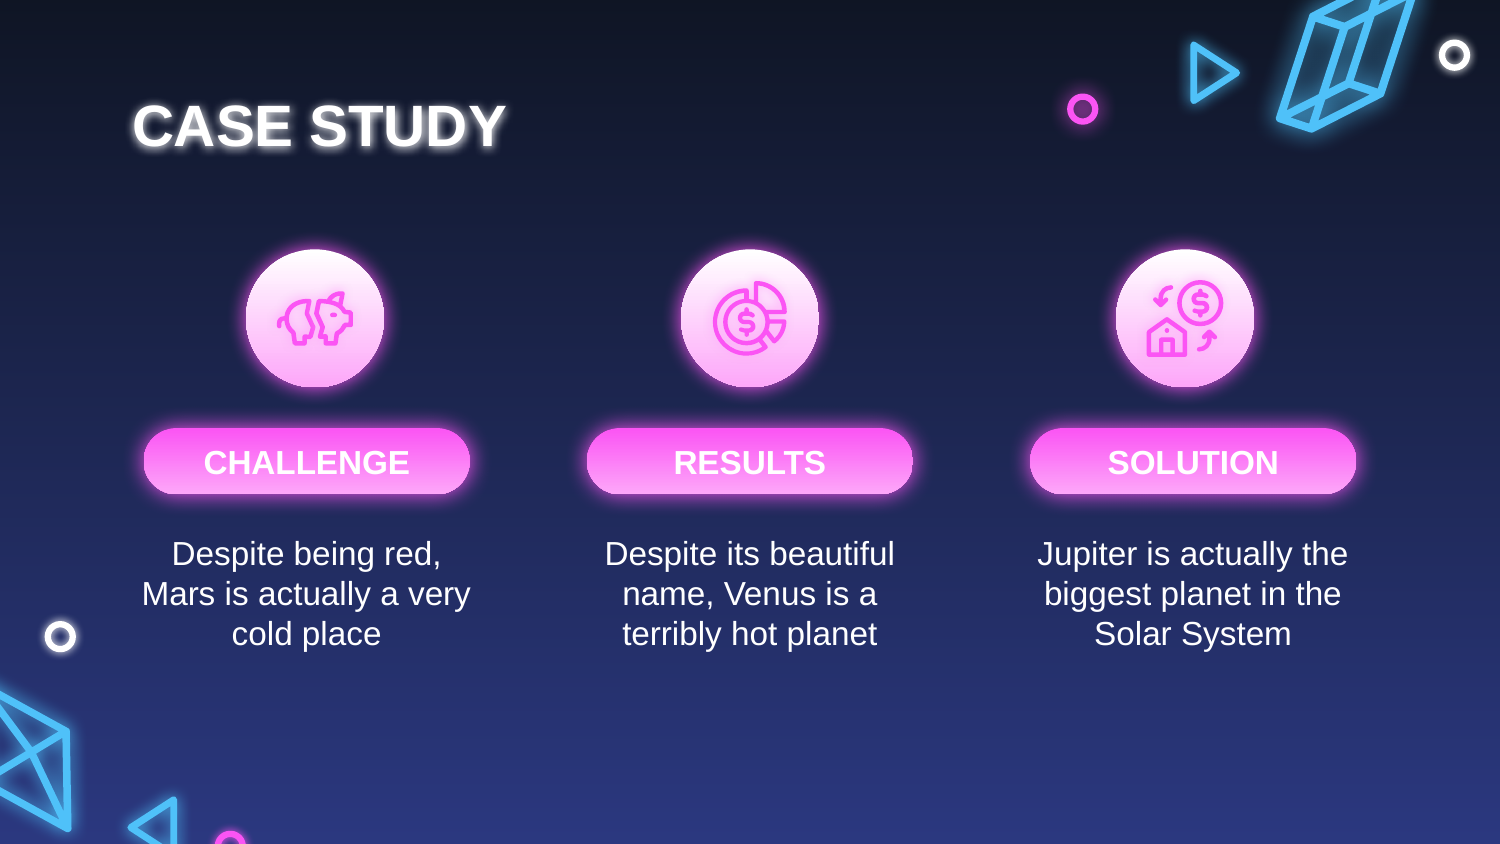

# CASE STUDY

CHALLENGE
RESULTS
SOLUTION
Despite being red, Mars is actually a very cold place
Despite its beautiful name, Venus is a terribly hot planet
Jupiter is actually the biggest planet in the Solar System